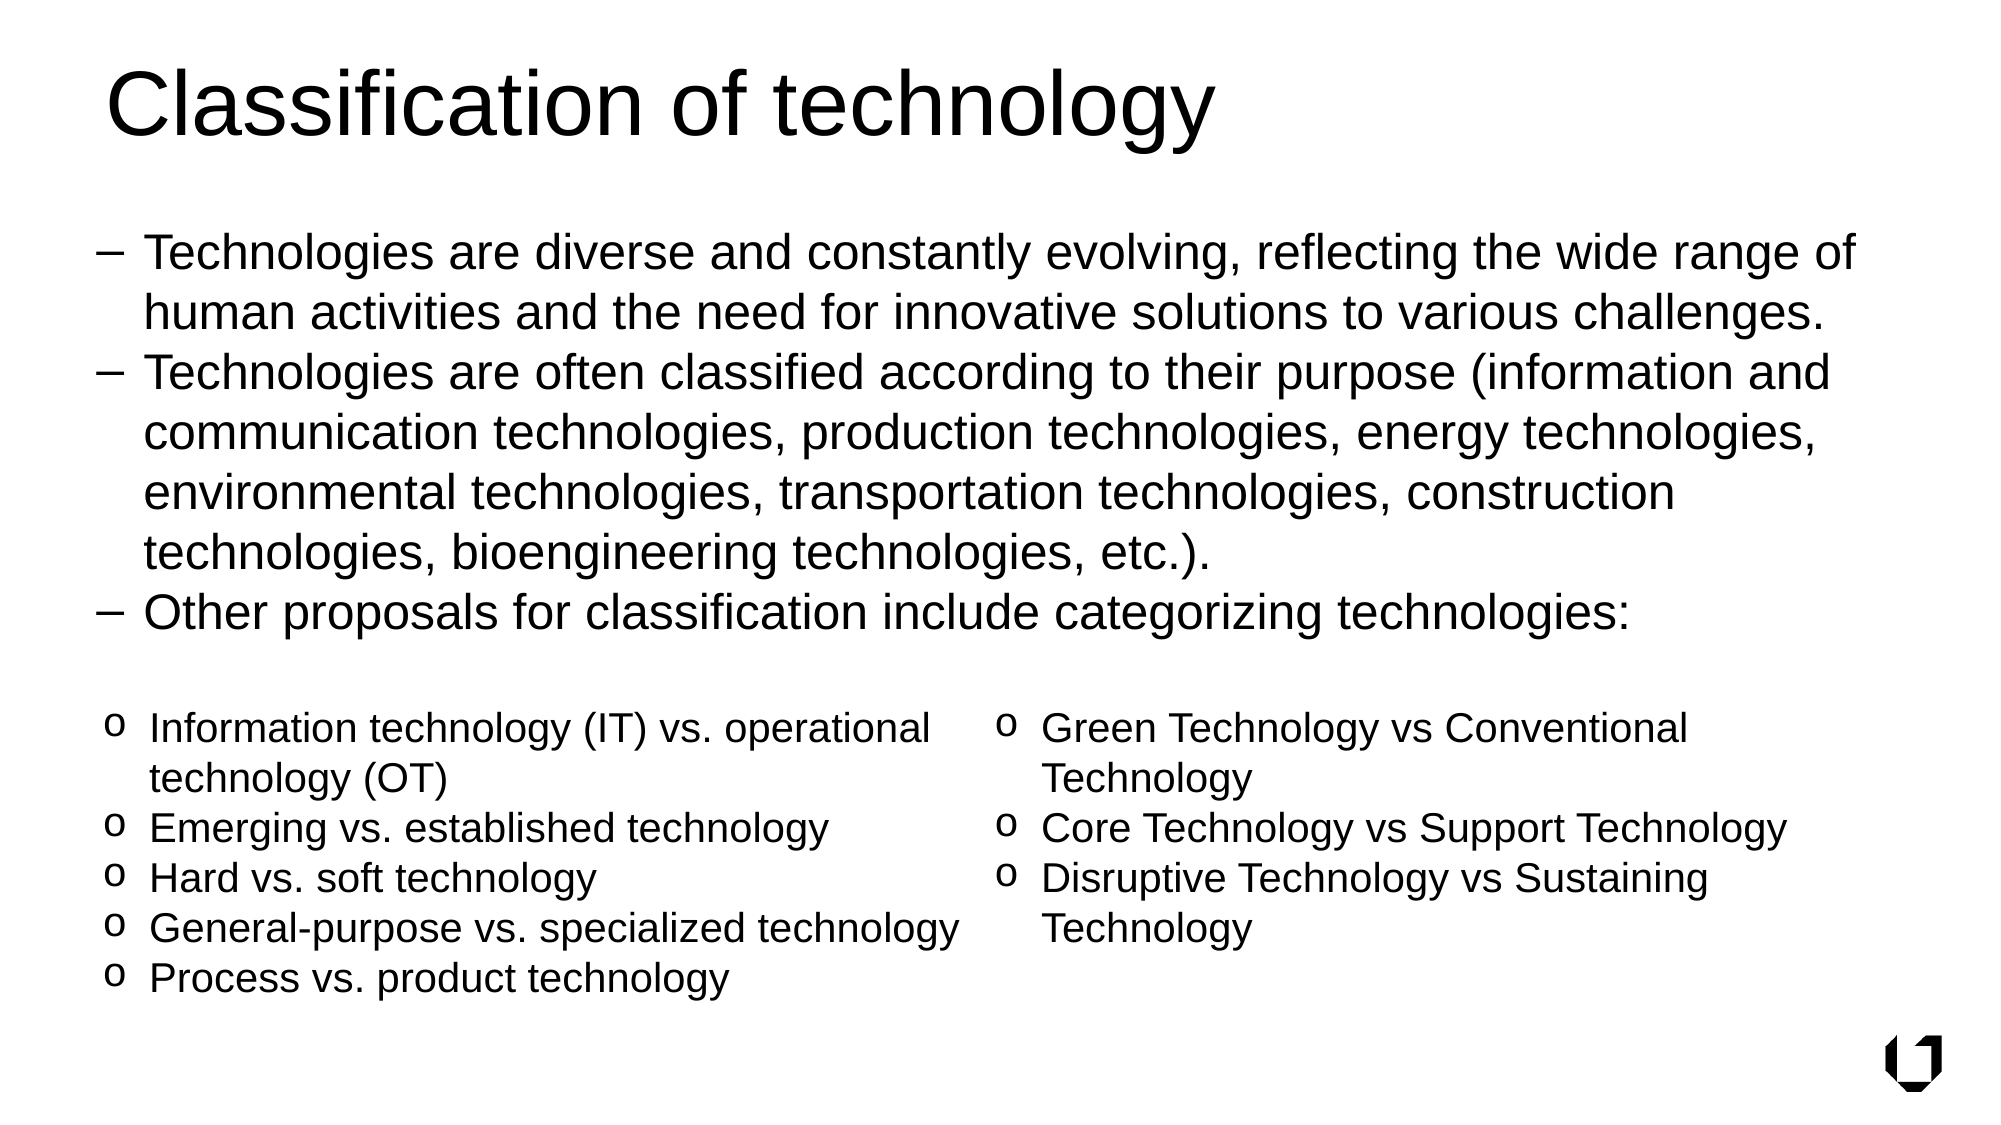

# Classification of technology
Technologies are diverse and constantly evolving, reflecting the wide range of human activities and the need for innovative solutions to various challenges.
Technologies are often classified according to their purpose (information and communication technologies, production technologies, energy technologies, environmental technologies, transportation technologies, construction technologies, bioengineering technologies, etc.).
Other proposals for classification include categorizing technologies:
Information technology (IT) vs. operational technology (OT)
Emerging vs. established technology
Hard vs. soft technology
General-purpose vs. specialized technology
Process vs. product technology
Green Technology vs Conventional Technology
Core Technology vs Support Technology
Disruptive Technology vs Sustaining Technology